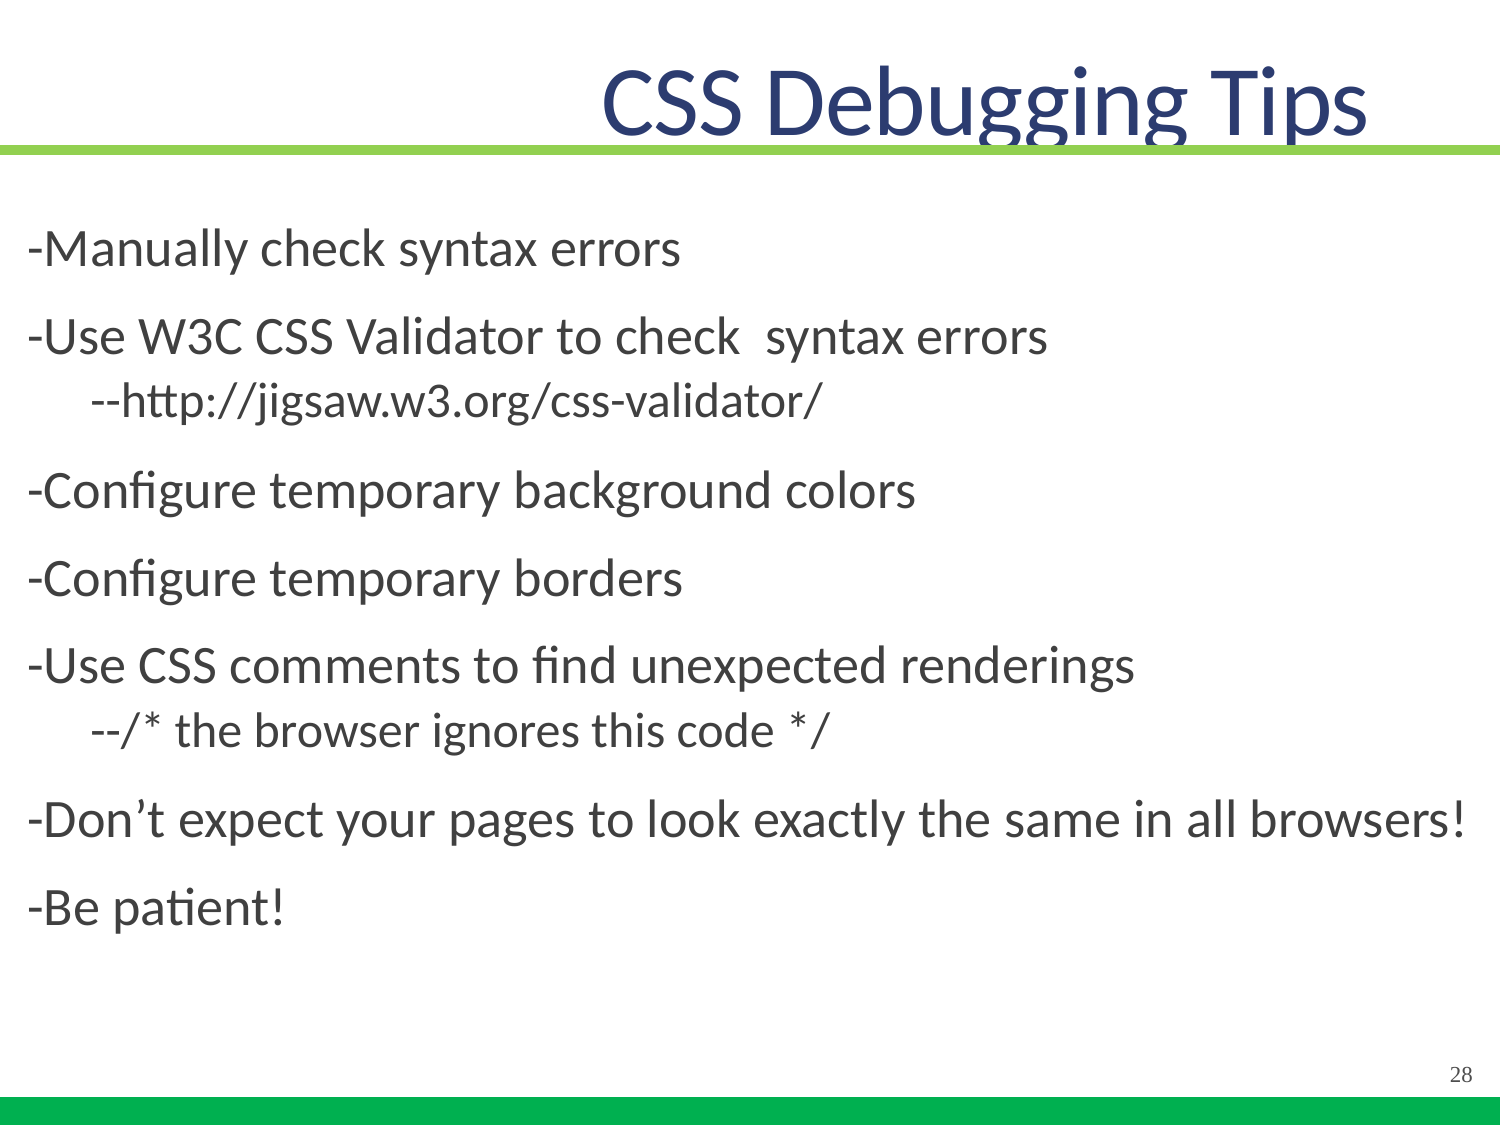

# CSS Debugging Tips
-Manually check syntax errors
-Use W3C CSS Validator to check  syntax errors
    --http://jigsaw.w3.org/css-validator/
-Configure temporary background colors
-Configure temporary borders
-Use CSS comments to find unexpected renderings
    --/* the browser ignores this code */
-Don’t expect your pages to look exactly the same in all browsers!
-Be patient!

28